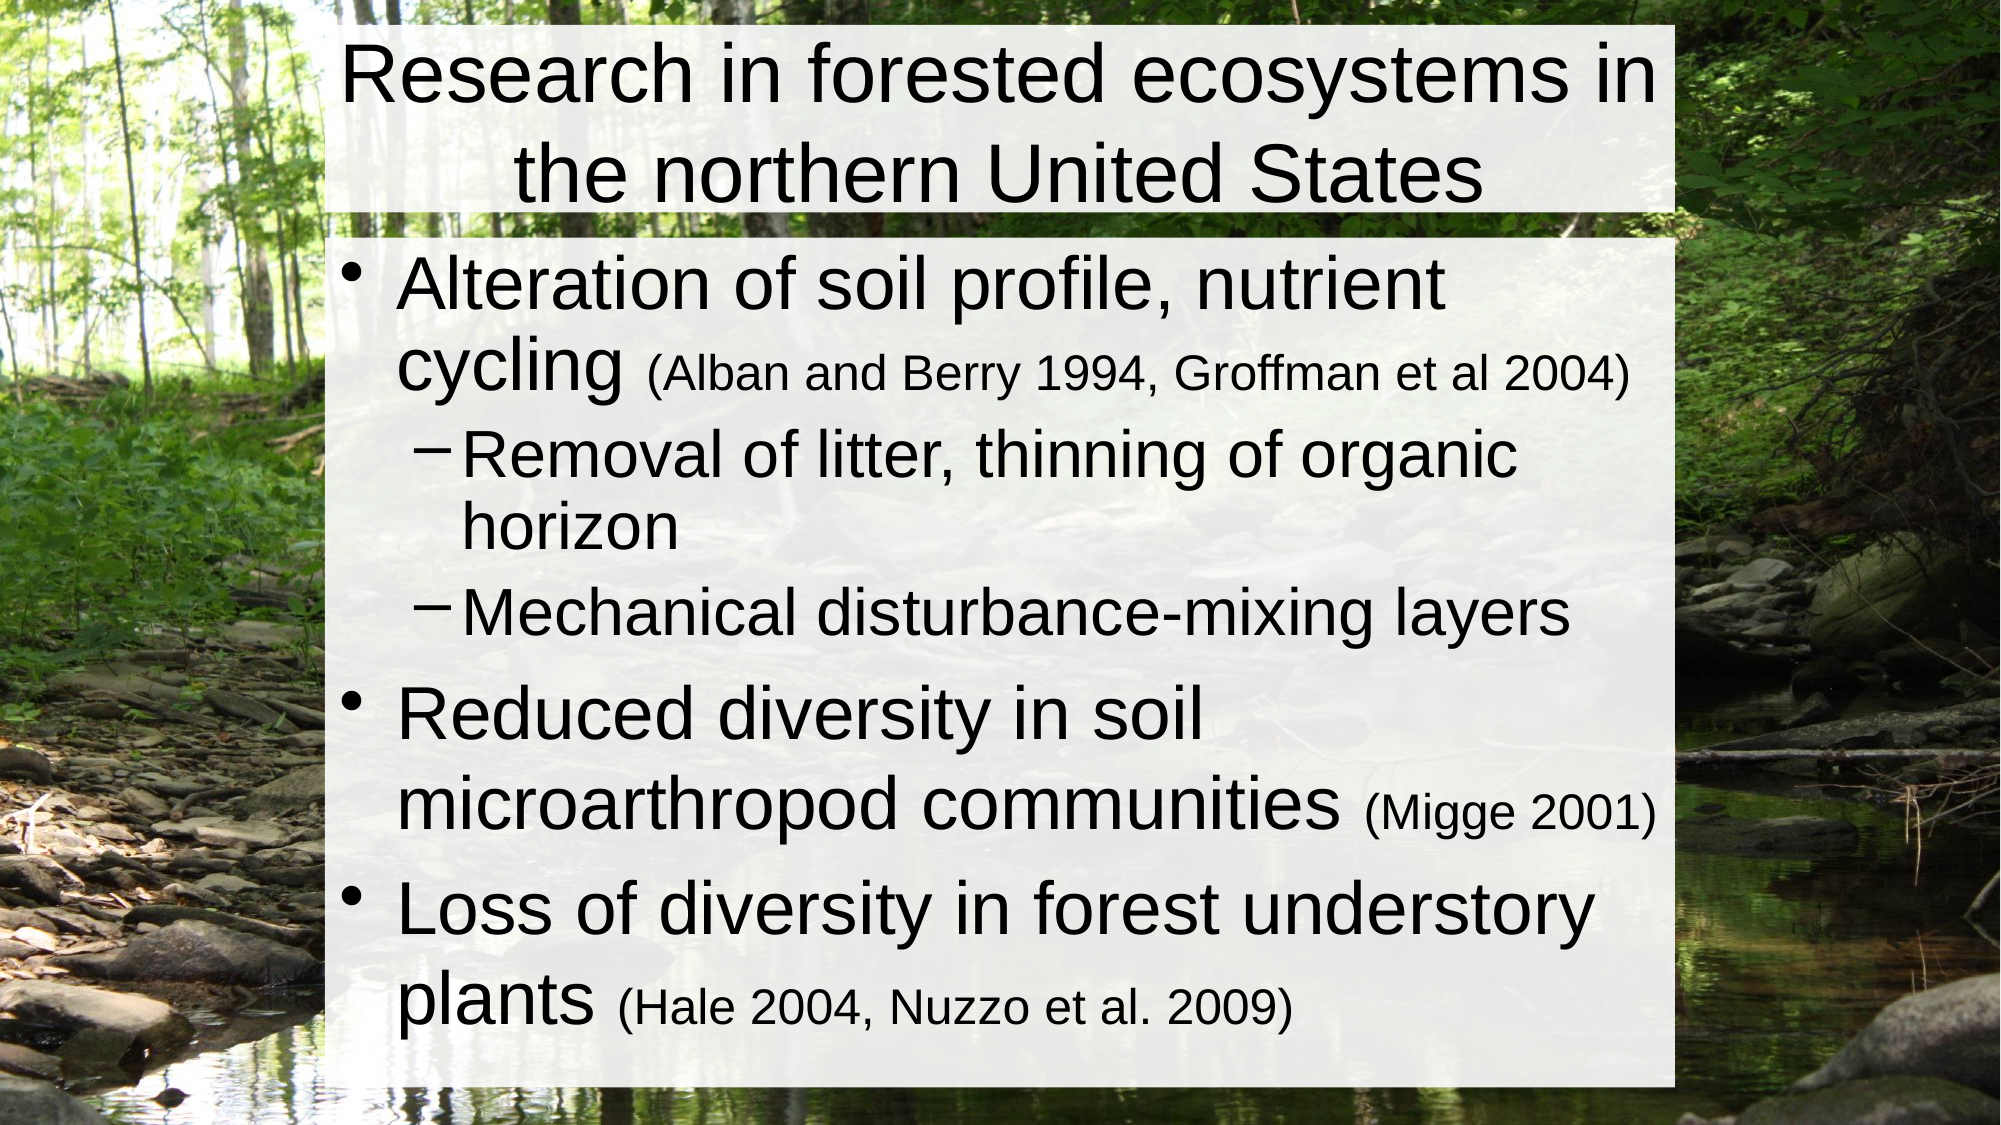

Research in forested ecosystems in the northern United States
Alteration of soil profile, nutrient cycling (Alban and Berry 1994, Groffman et al 2004)
Removal of litter, thinning of organic horizon
Mechanical disturbance-mixing layers
Reduced diversity in soil microarthropod communities (Migge 2001)
Loss of diversity in forest understory plants (Hale 2004, Nuzzo et al. 2009)